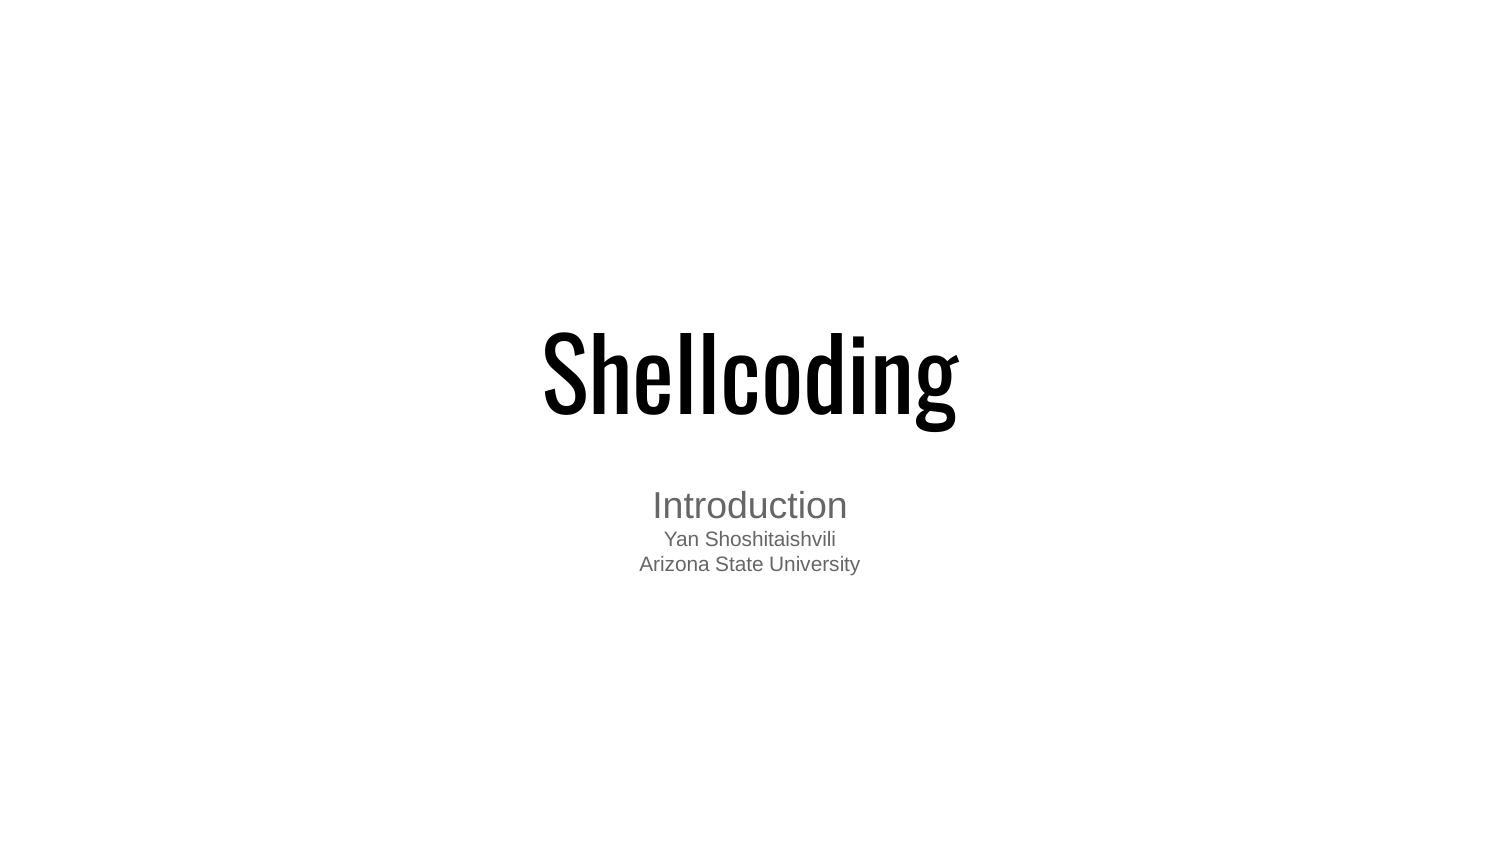

# Shellcoding
Introduction
Yan Shoshitaishvili
Arizona State University